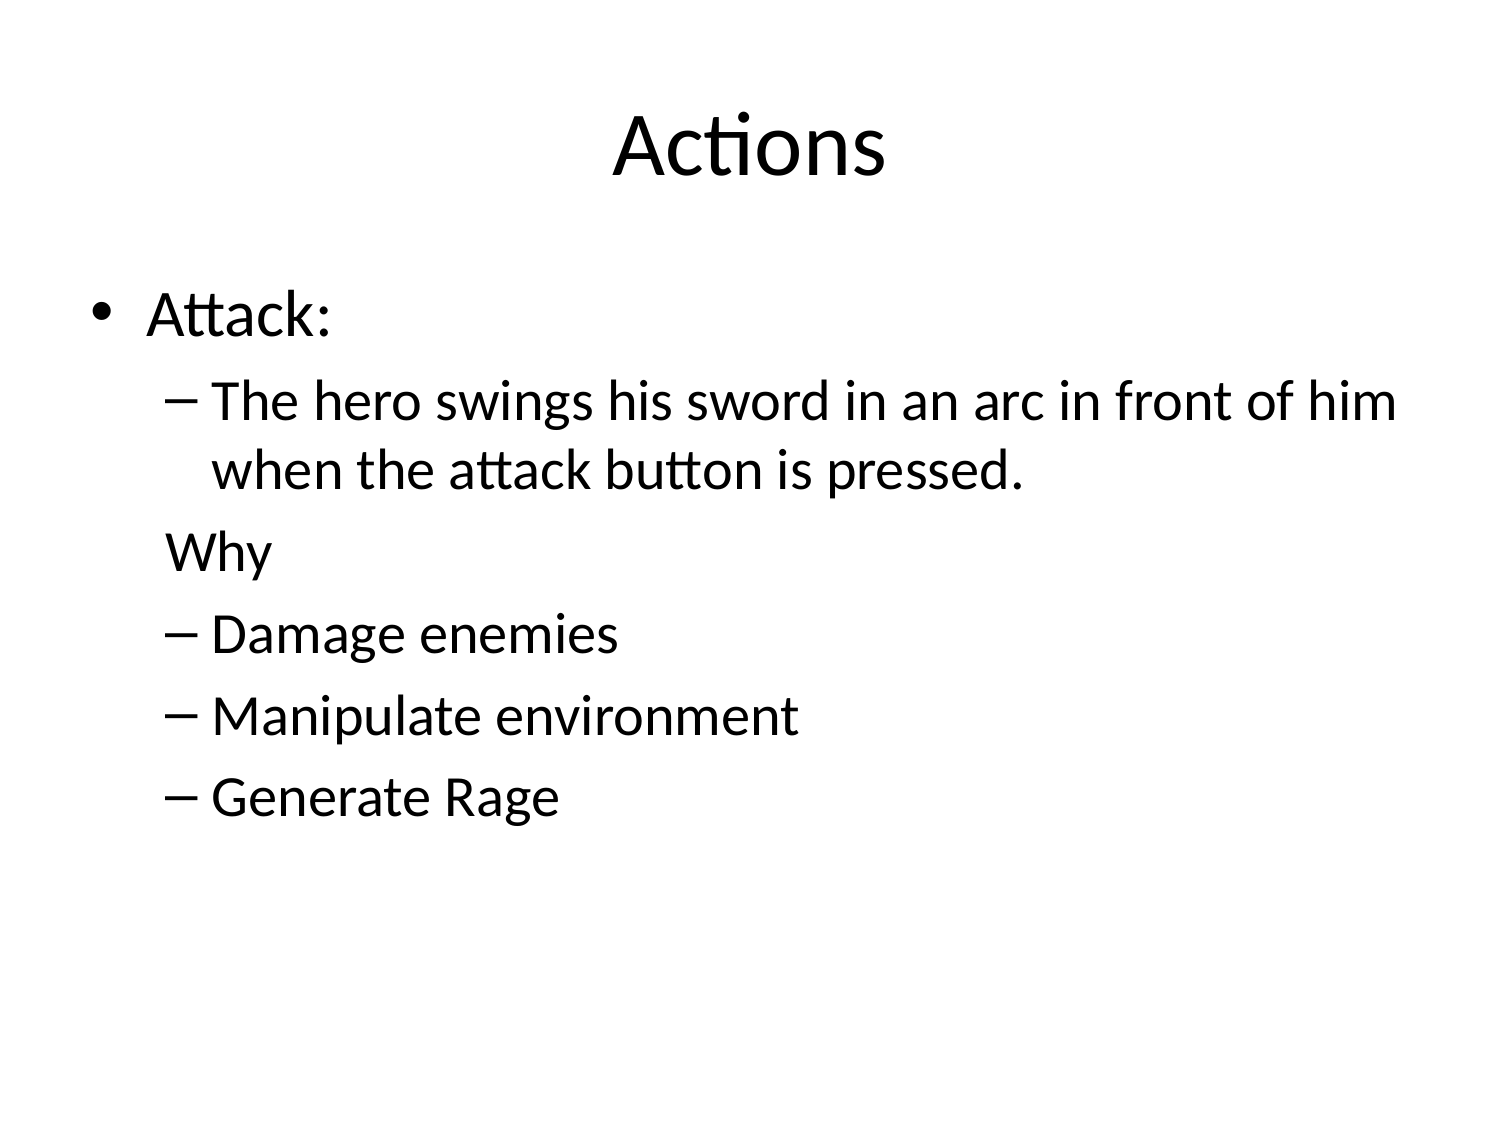

# Actions
Attack:
The hero swings his sword in an arc in front of him when the attack button is pressed.
Why
Damage enemies
Manipulate environment
Generate Rage